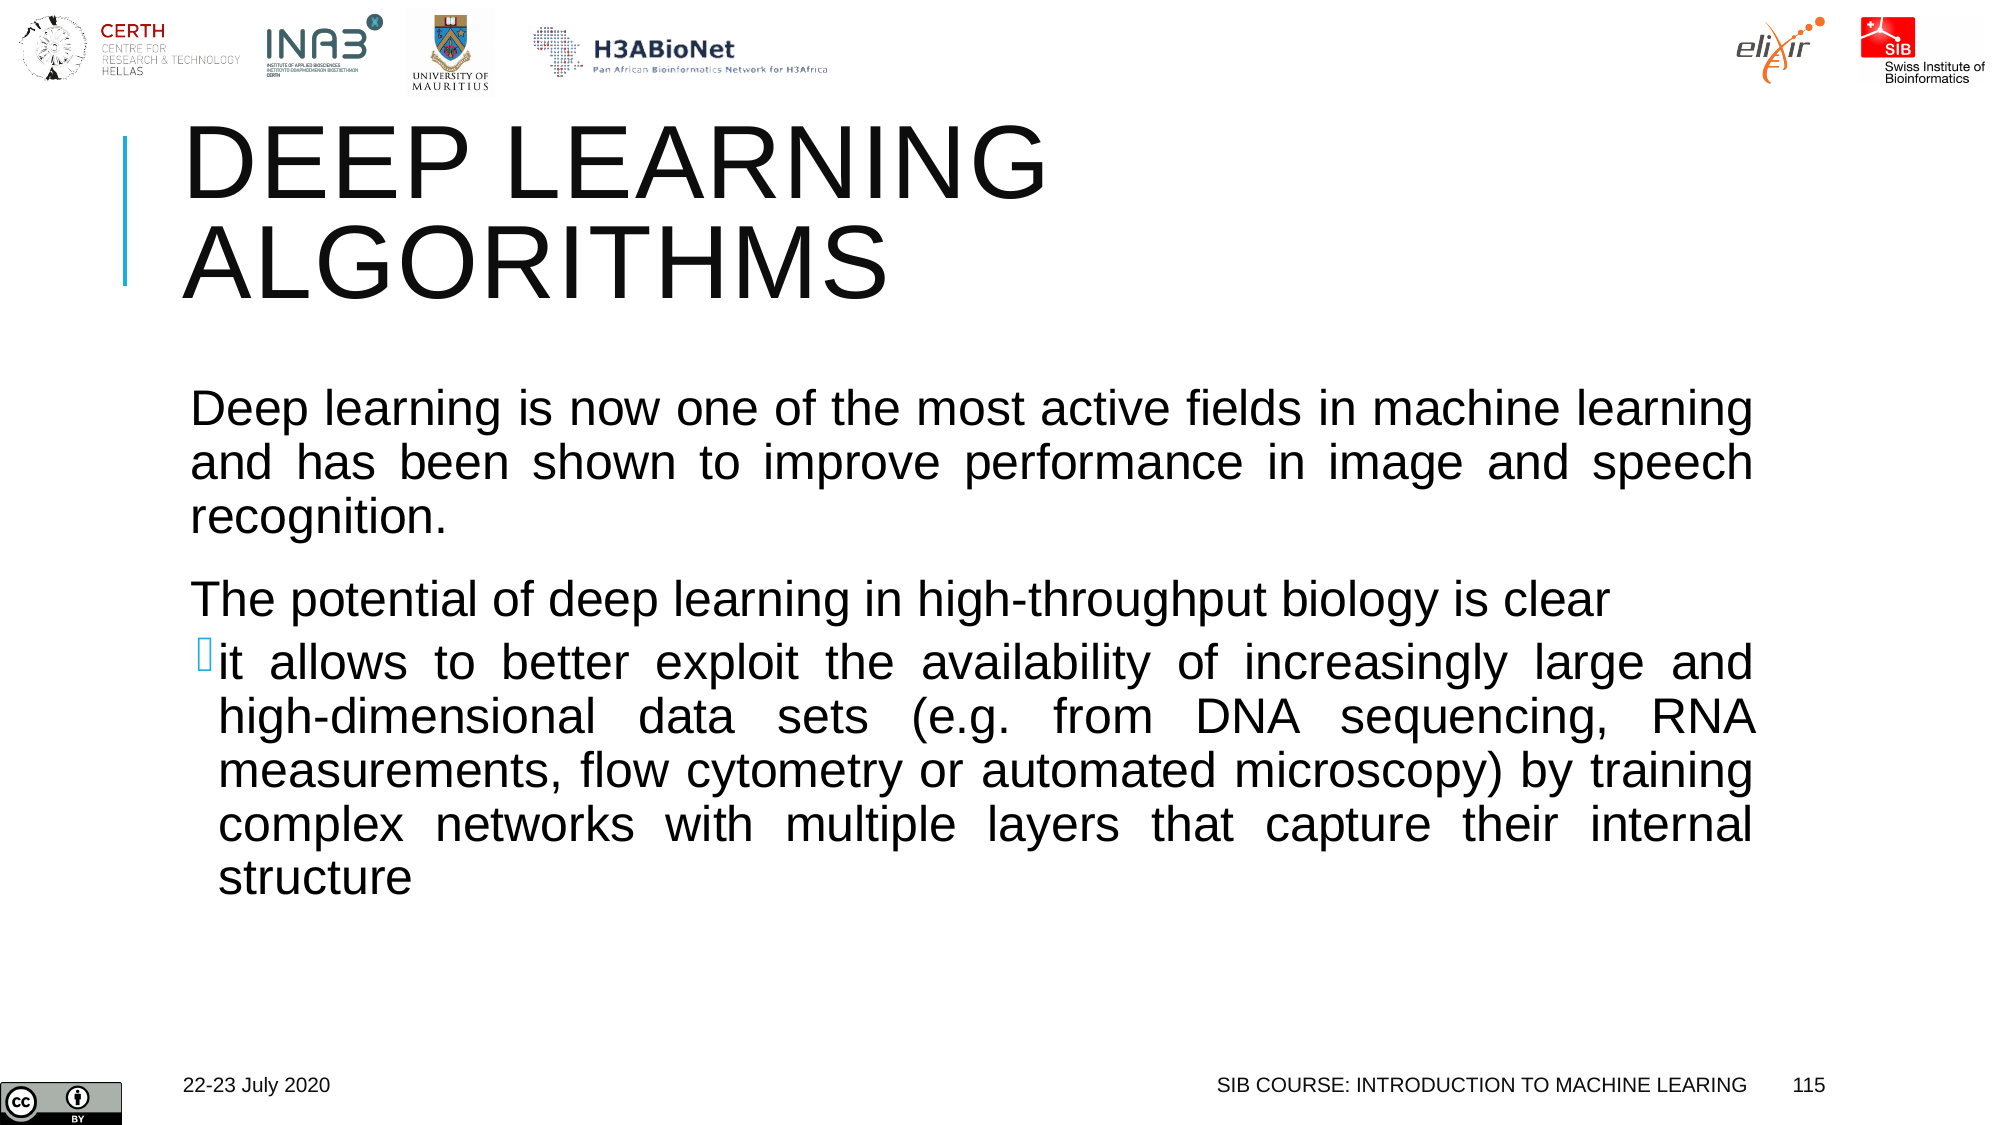

# Deep Learning Algorithms
Deep learning is now one of the most active fields in machine learning and has been shown to improve performance in image and speech recognition.
The potential of deep learning in high-throughput biology is clear
it allows to better exploit the availability of increasingly large and high-dimensional data sets (e.g. from DNA sequencing, RNA measurements, flow cytometry or automated microscopy) by training complex networks with multiple layers that capture their internal structure

22-23 July 2020
SIB Course: Introduction to Machine Learing
115